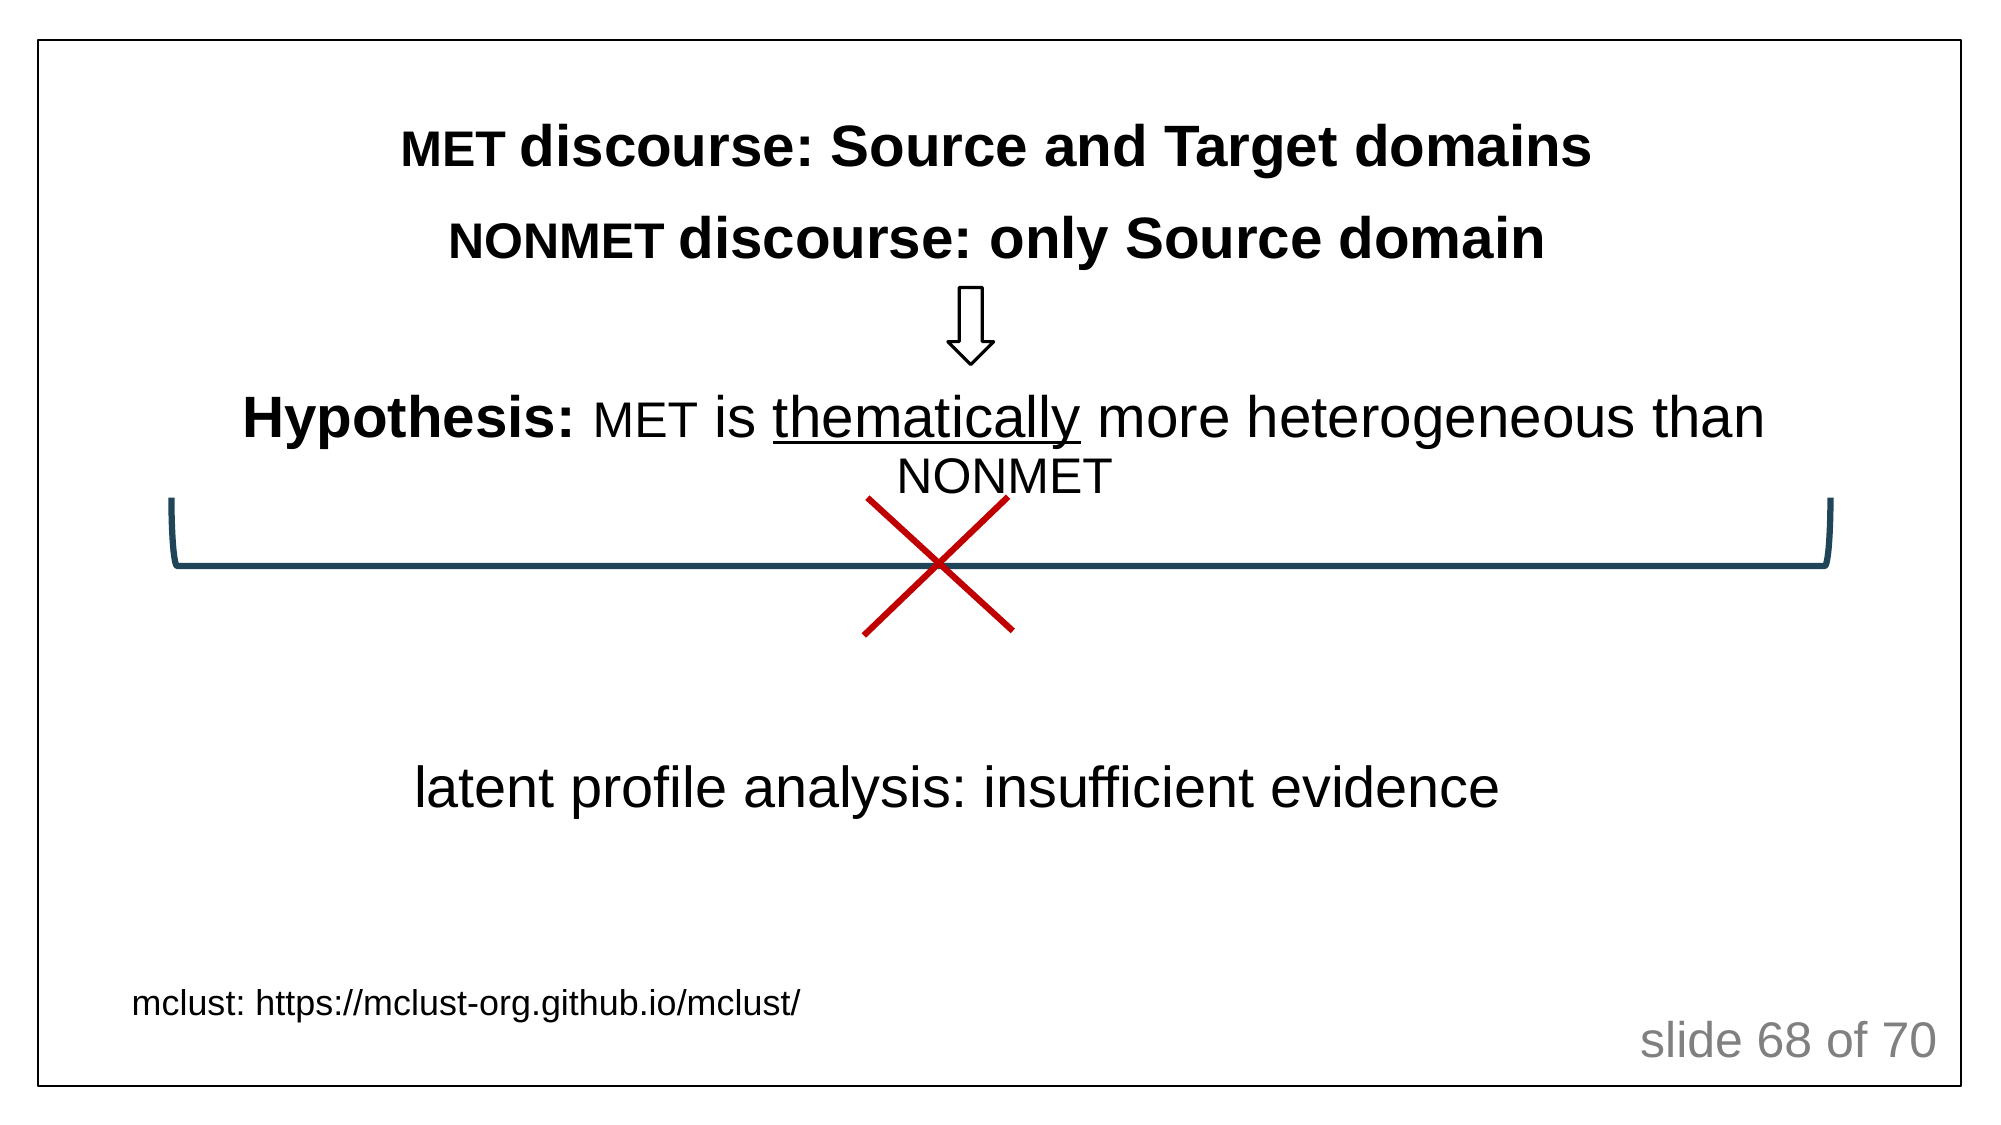

MET discourse: Source and Target domains
NONMET discourse: only Source domain

Hypothesis: MET is thematically more heterogeneous than NONMET

latent profile analysis: insufficient evidence

mclust: https://mclust-org.github.io/mclust/